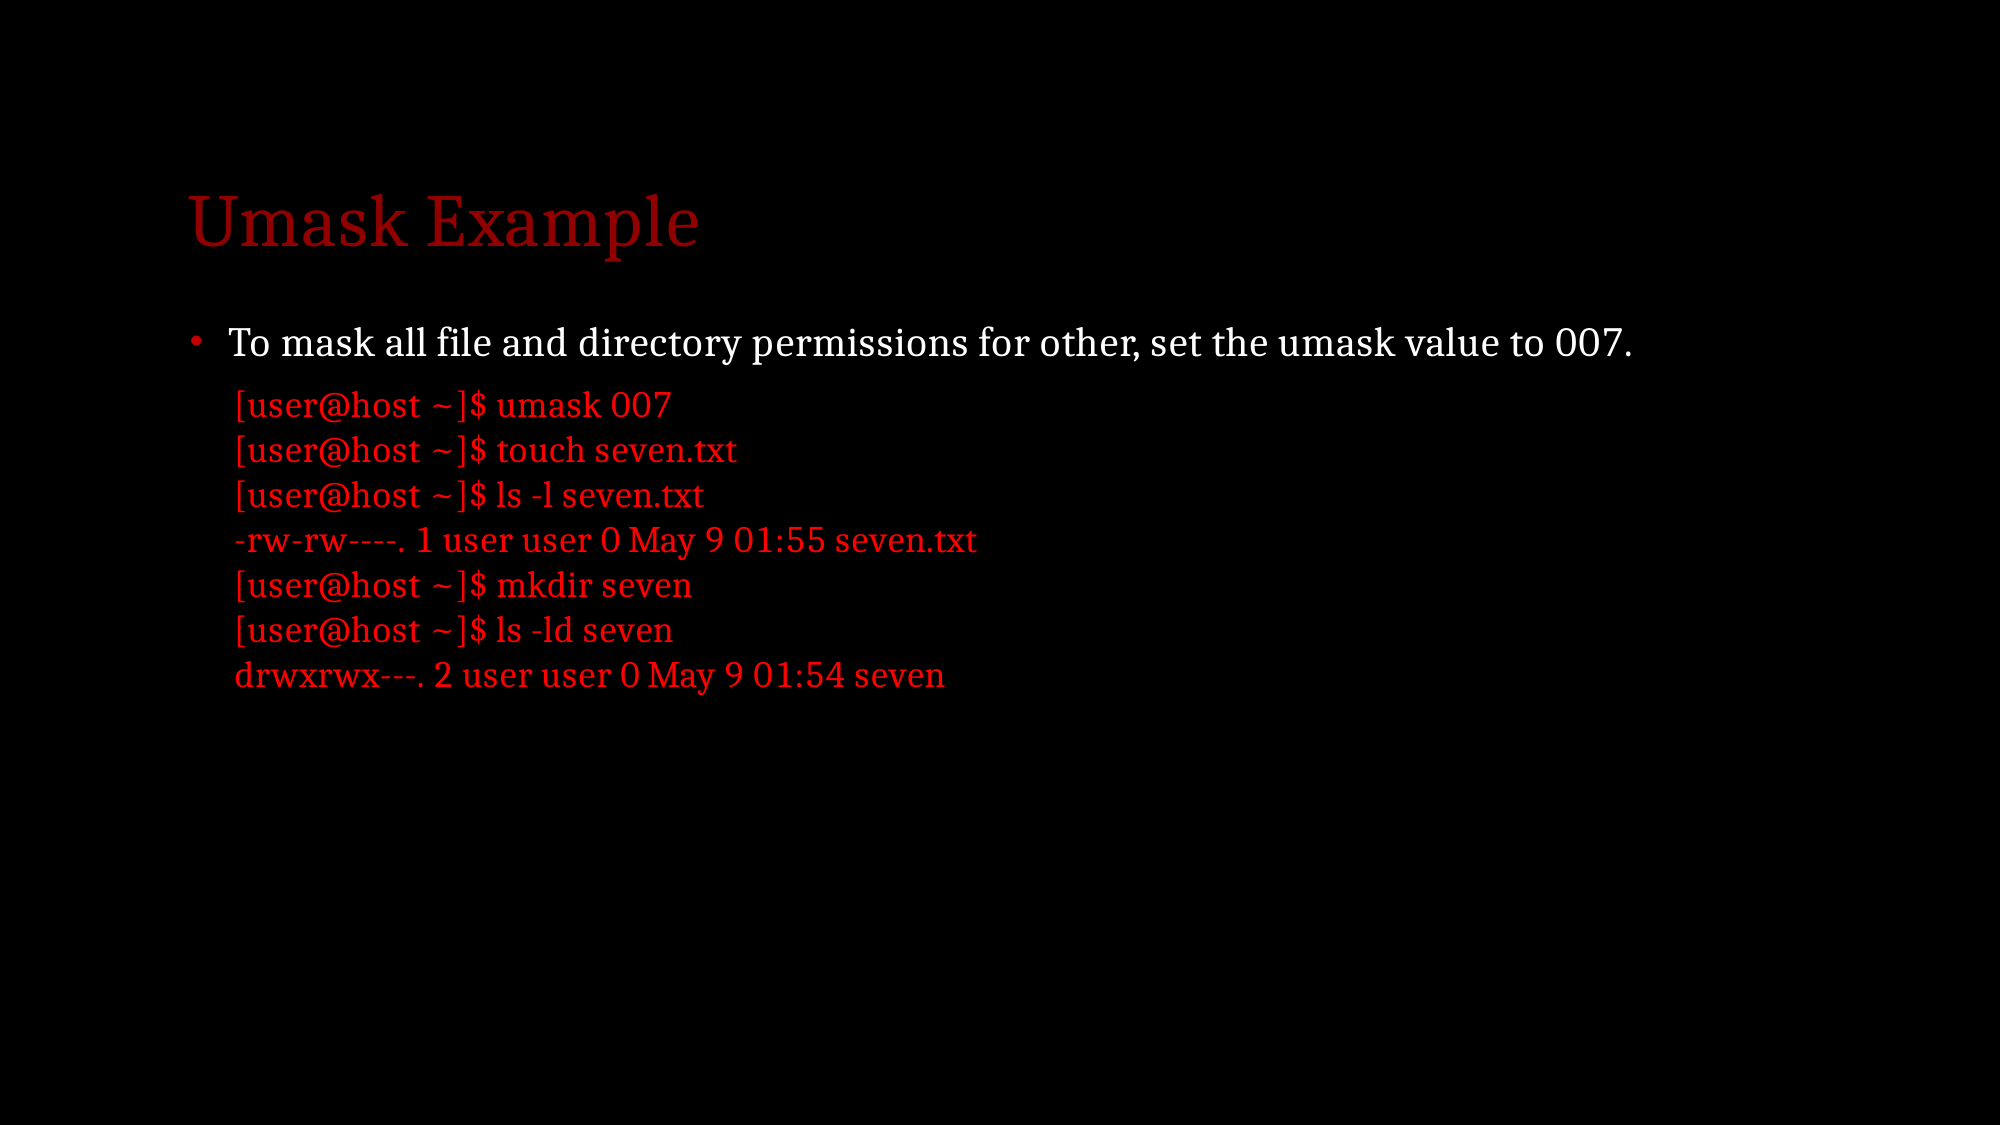

# Umask Example
To mask all file and directory permissions for other, set the umask value to 007.
[user@host ~]$ umask 007
[user@host ~]$ touch seven.txt
[user@host ~]$ ls -l seven.txt
-rw-rw----. 1 user user 0 May 9 01:55 seven.txt
[user@host ~]$ mkdir seven
[user@host ~]$ ls -ld seven
drwxrwx---. 2 user user 0 May 9 01:54 seven